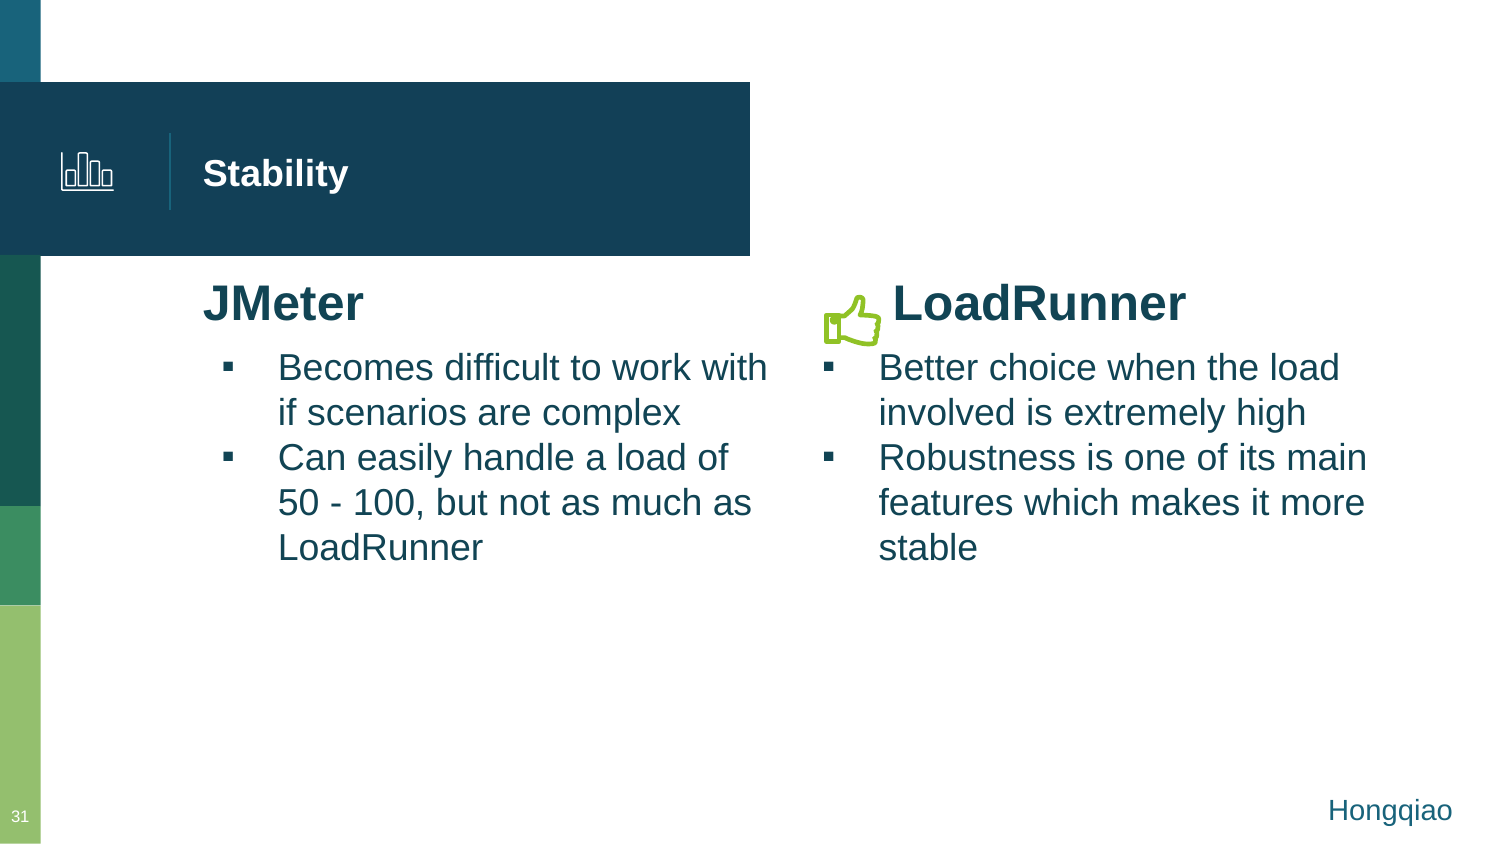

# Stability

JMeter
Becomes difficult to work with if scenarios are complex
Can easily handle a load of 50 - 100, but not as much as LoadRunner

 LoadRunner
Better choice when the load involved is extremely high
Robustness is one of its main features which makes it more stable

Hongqiao
31